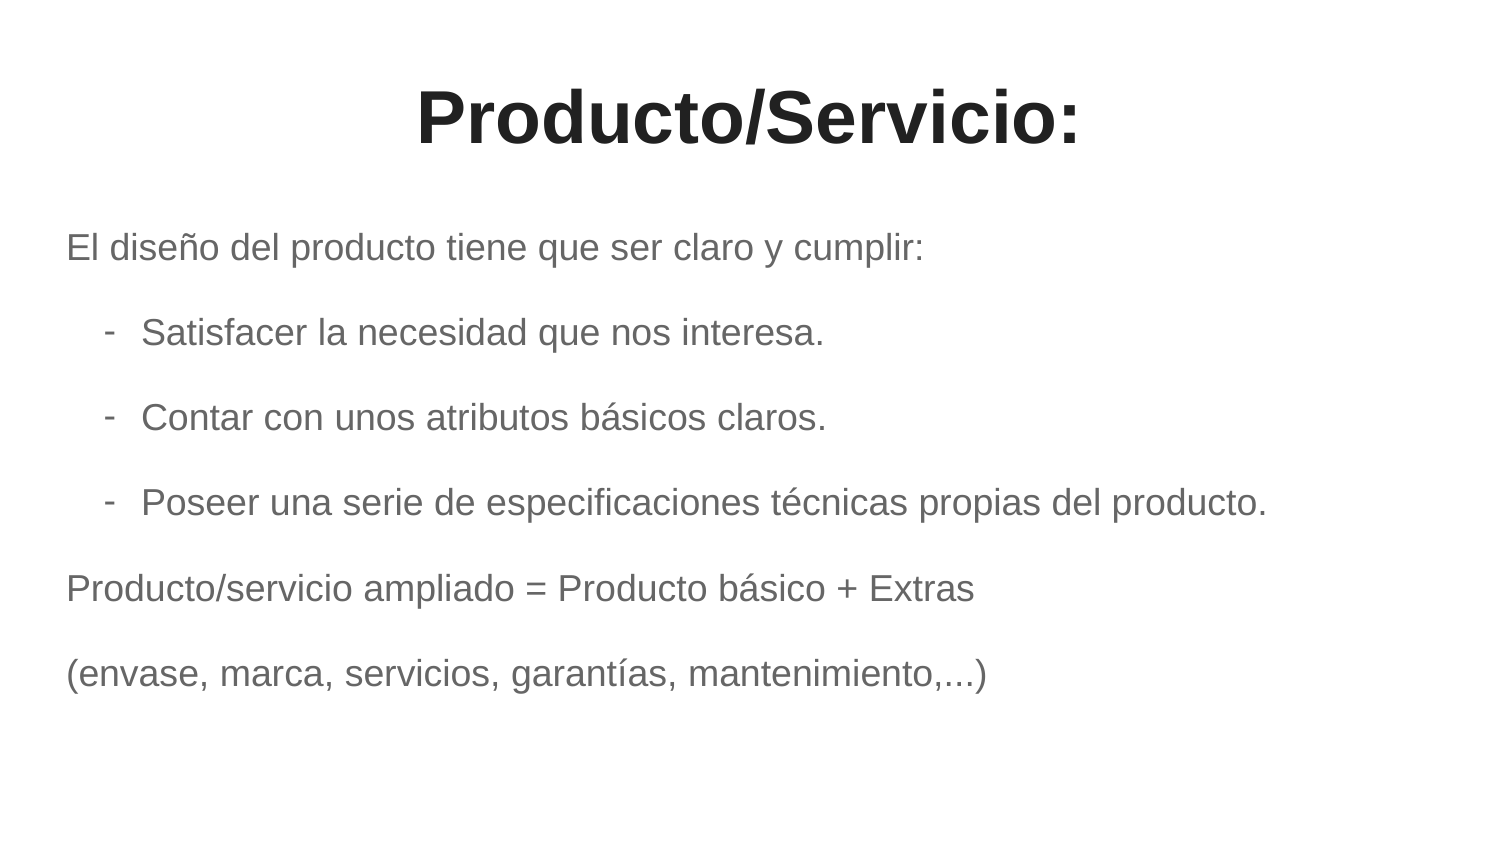

# Producto/Servicio:
El diseño del producto tiene que ser claro y cumplir:
Satisfacer la necesidad que nos interesa.
Contar con unos atributos básicos claros.
Poseer una serie de especificaciones técnicas propias del producto.
Producto/servicio ampliado = Producto básico + Extras
(envase, marca, servicios, garantías, mantenimiento,...)